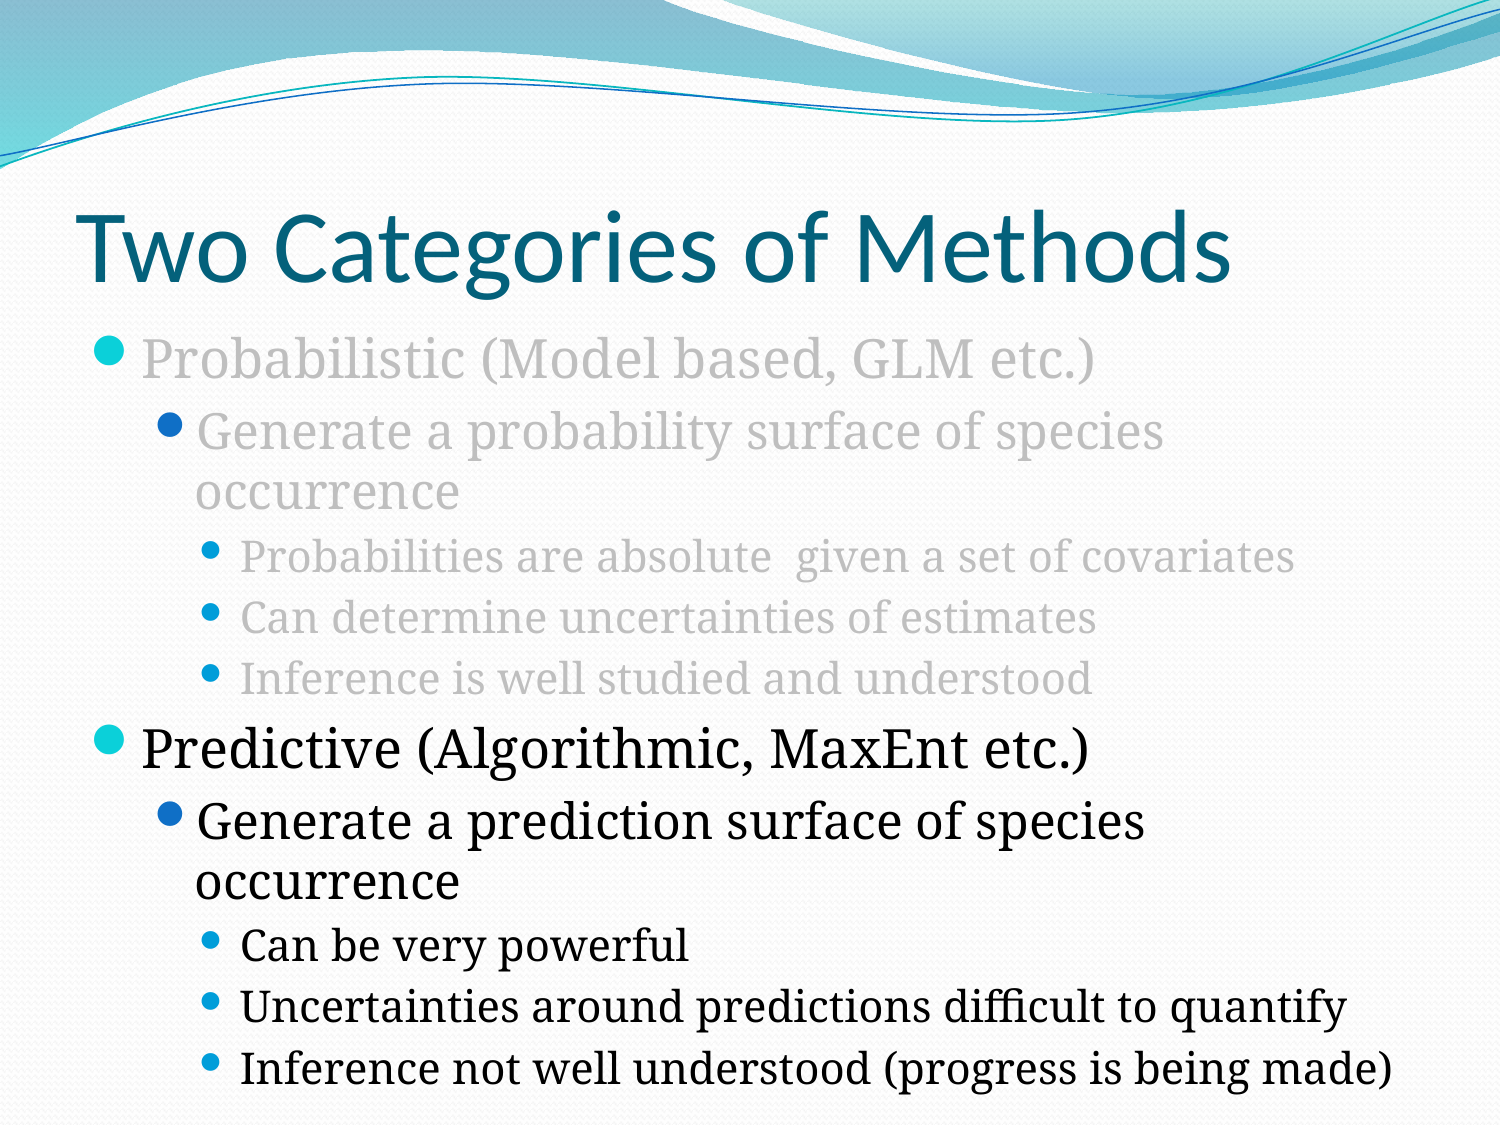

# Two Categories of Methods
Probabilistic (Model based, GLM etc.)
Generate a probability surface of species occurrence
Probabilities are absolute  given a set of covariates
Can determine uncertainties of estimates
Inference is well studied and understood
Predictive (Algorithmic, MaxEnt etc.)
Generate a prediction surface of species occurrence
Can be very powerful
Uncertainties around predictions difficult to quantify
Inference not well understood (progress is being made)